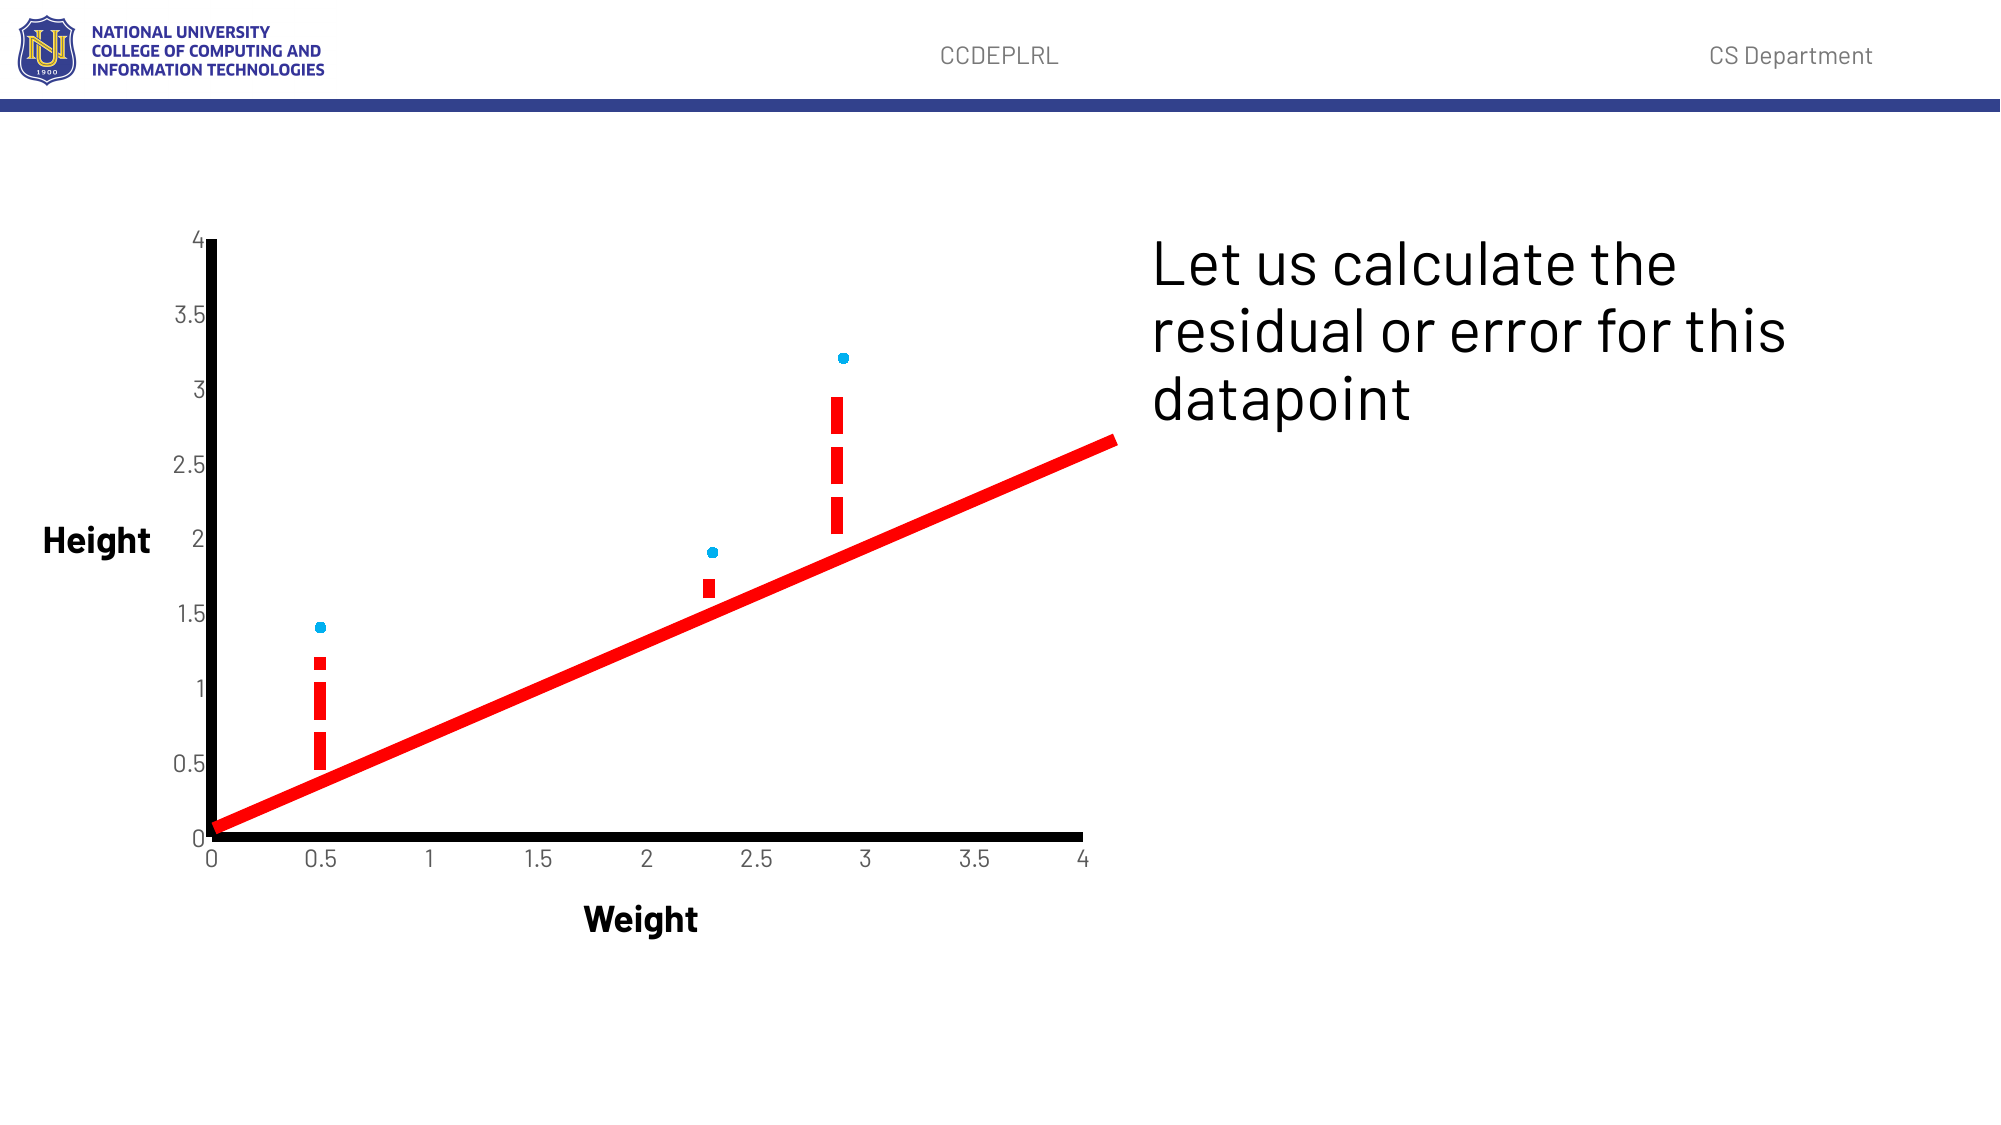

### Chart

| Category | Y-Values |
|---|---|
Let us calculate the residual or error for this datapoint
Height
Weight